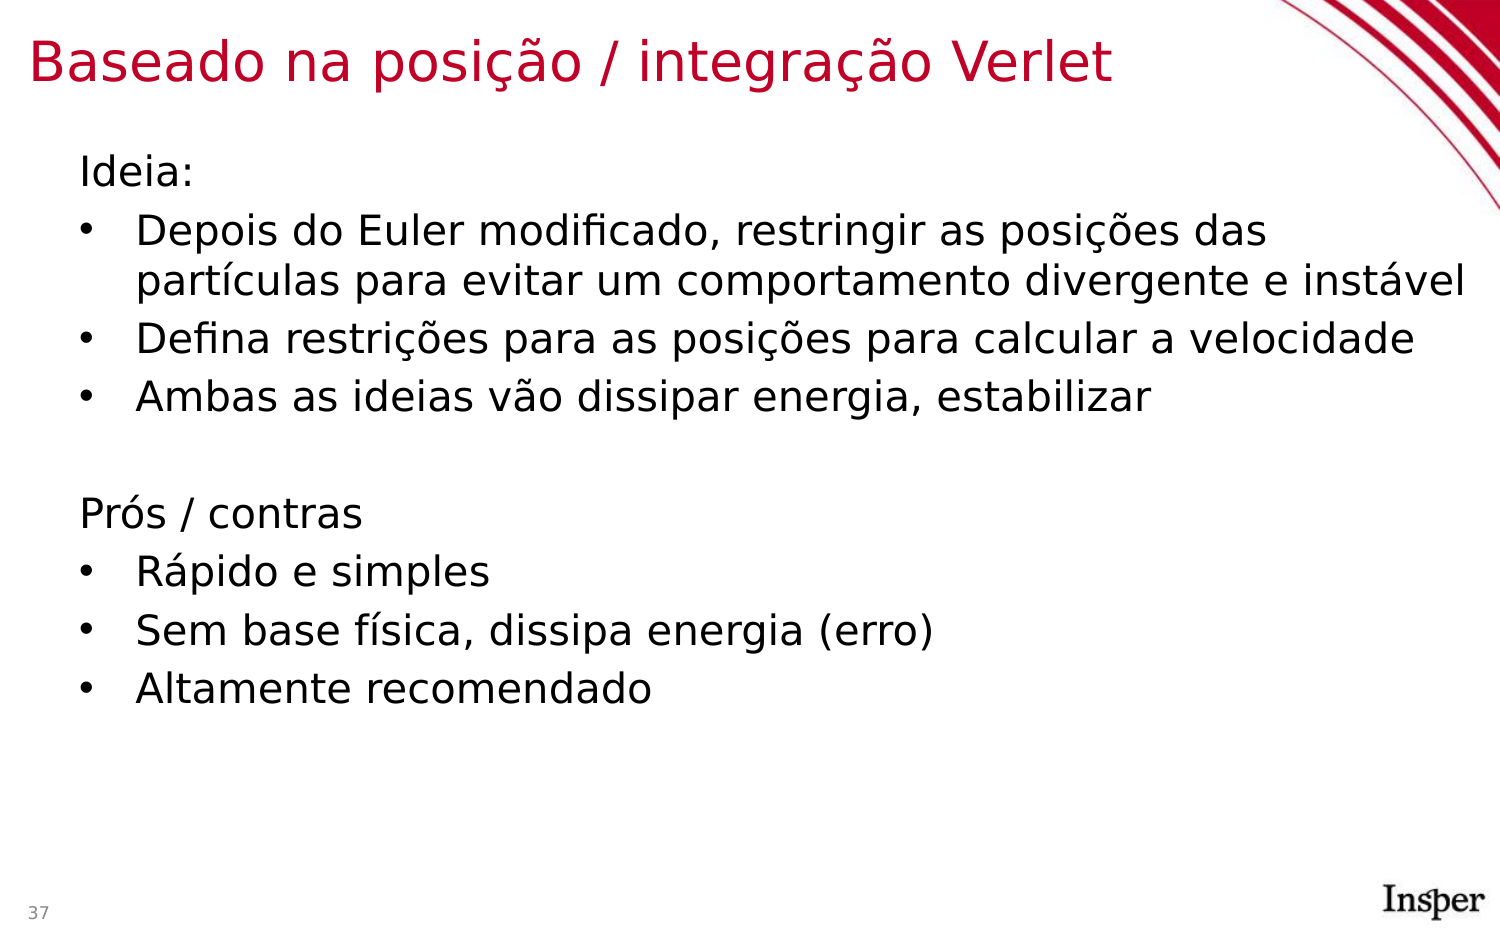

# Baseado na posição / integração Verlet
Ideia:
Depois do Euler modificado, restringir as posições das partículas para evitar um comportamento divergente e instável
Defina restrições para as posições para calcular a velocidade
Ambas as ideias vão dissipar energia, estabilizar

Prós / contras
Rápido e simples
Sem base física, dissipa energia (erro)
Altamente recomendado
37